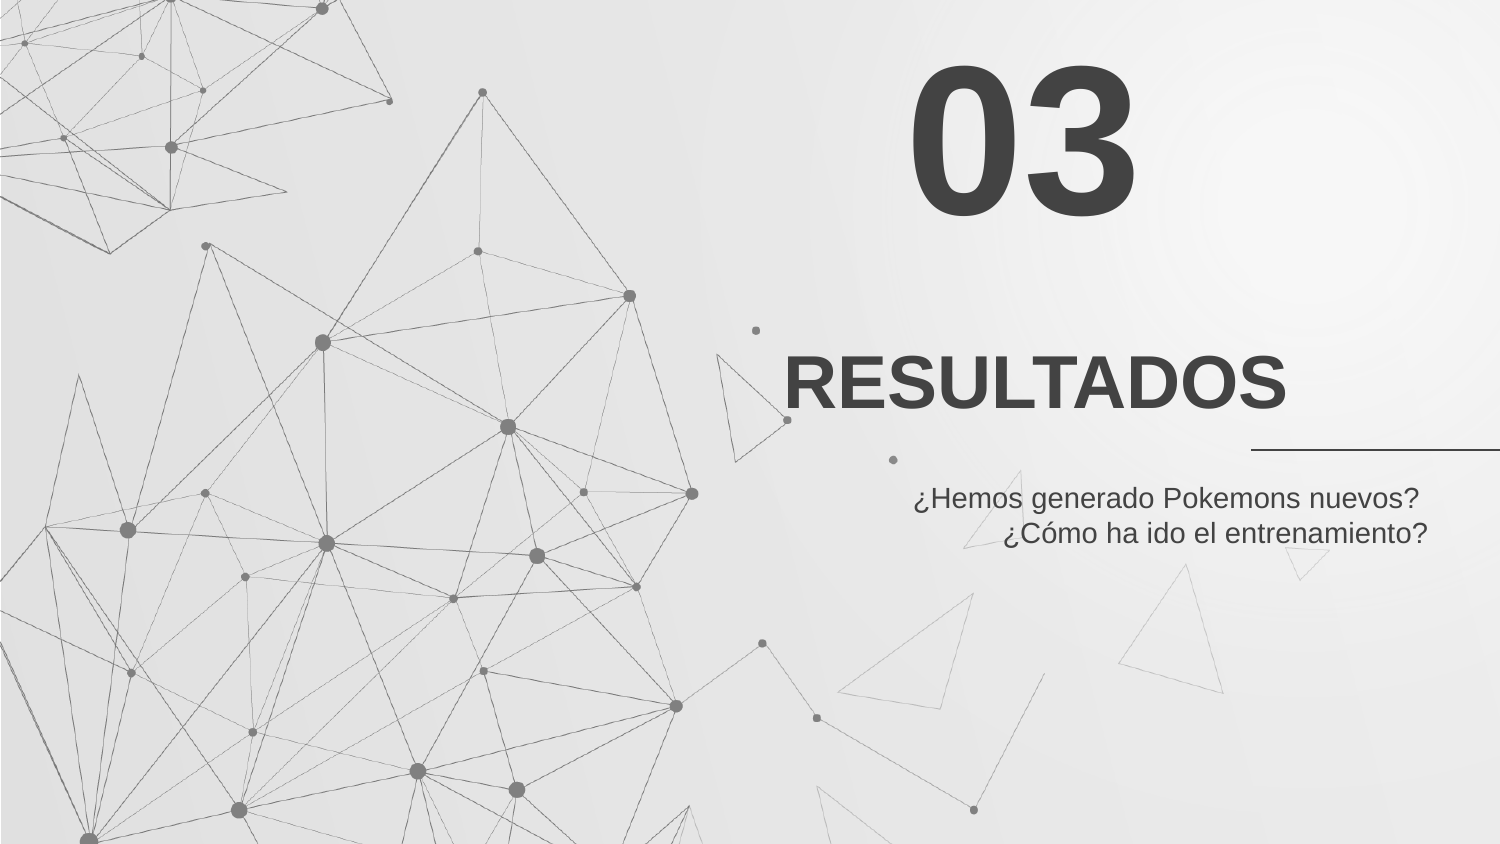

03
# RESULTADOS
¿Hemos generado Pokemons nuevos?
¿Cómo ha ido el entrenamiento?